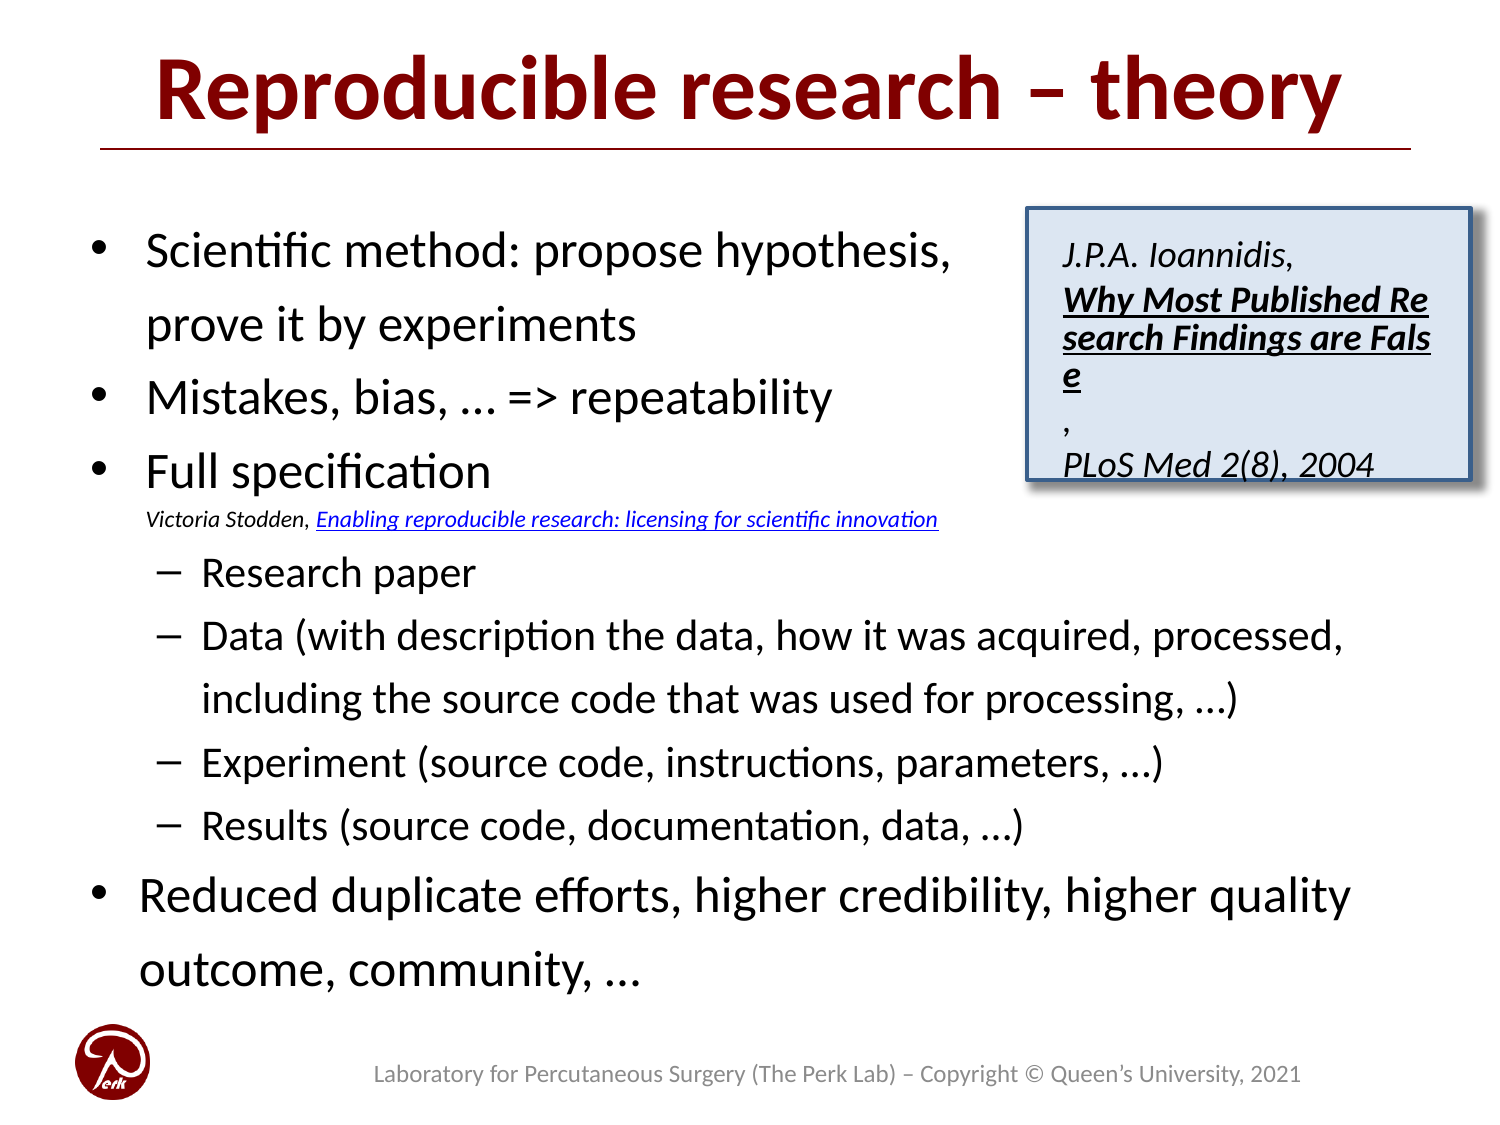

# Reproducible research – theory
Scientific method: propose hypothesis,
prove it by experiments
Mistakes, bias, … => repeatability
Full specification
Victoria Stodden, Enabling reproducible research: licensing for scientific innovation
Research paper
Data (with description the data, how it was acquired, processed, including the source code that was used for processing, …)
Experiment (source code, instructions, parameters, …)
Results (source code, documentation, data, …)
Reduced duplicate efforts, higher credibility, higher quality outcome, community, …

J.P.A. Ioannidis,
Why Most Published Research Findings are False,
PLoS Med 2(8), 2004
Laboratory for Percutaneous Surgery (The Perk Lab) – Copyright © Queen’s University, 2021